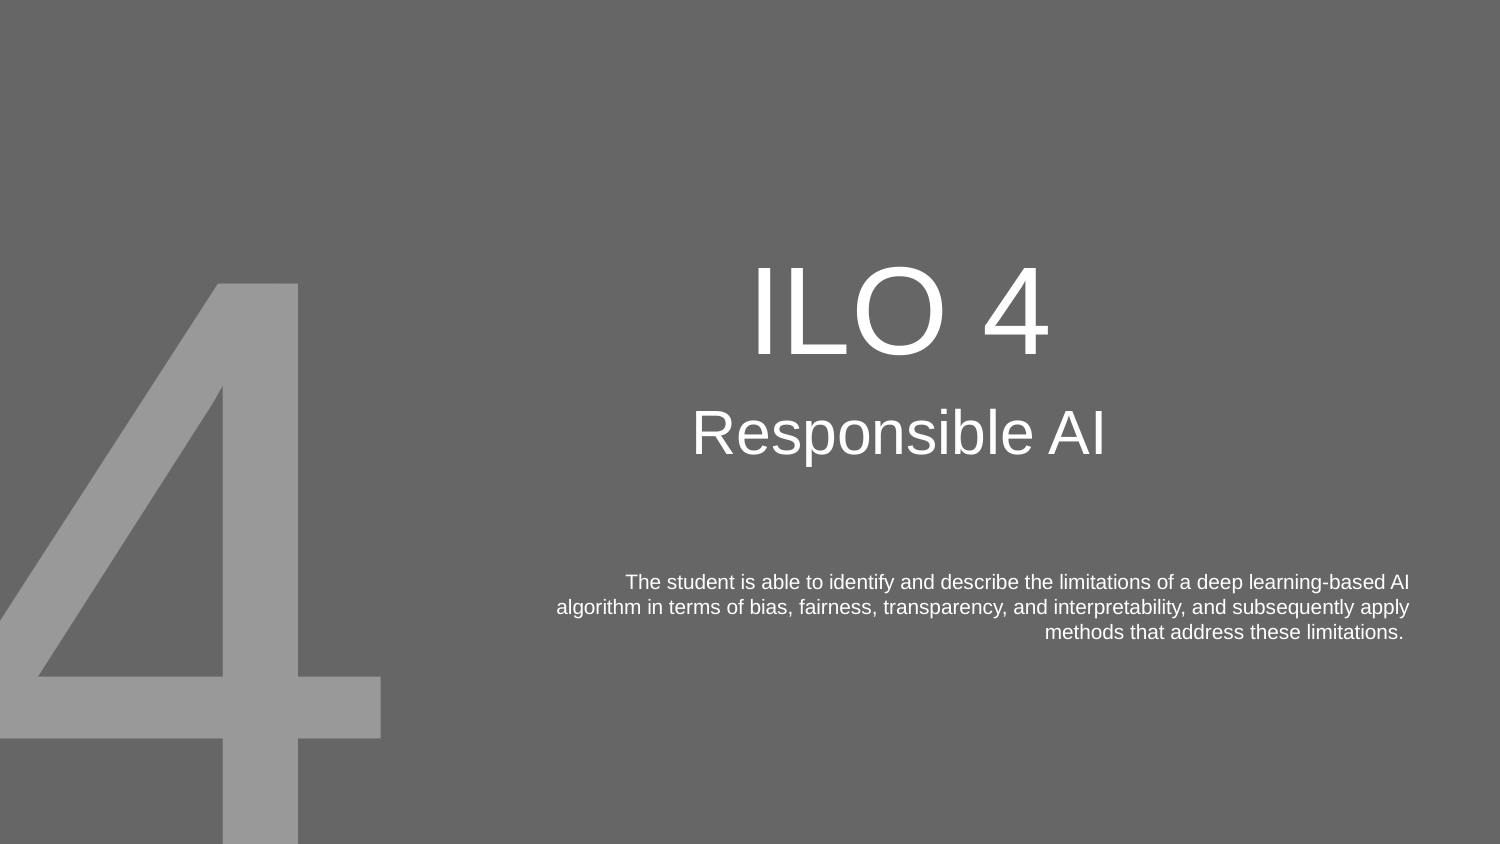

4
# ILO 4
Responsible AI

The student is able to identify and describe the limitations of a deep learning-based AI algorithm in terms of bias, fairness, transparency, and interpretability, and subsequently apply methods that address these limitations.